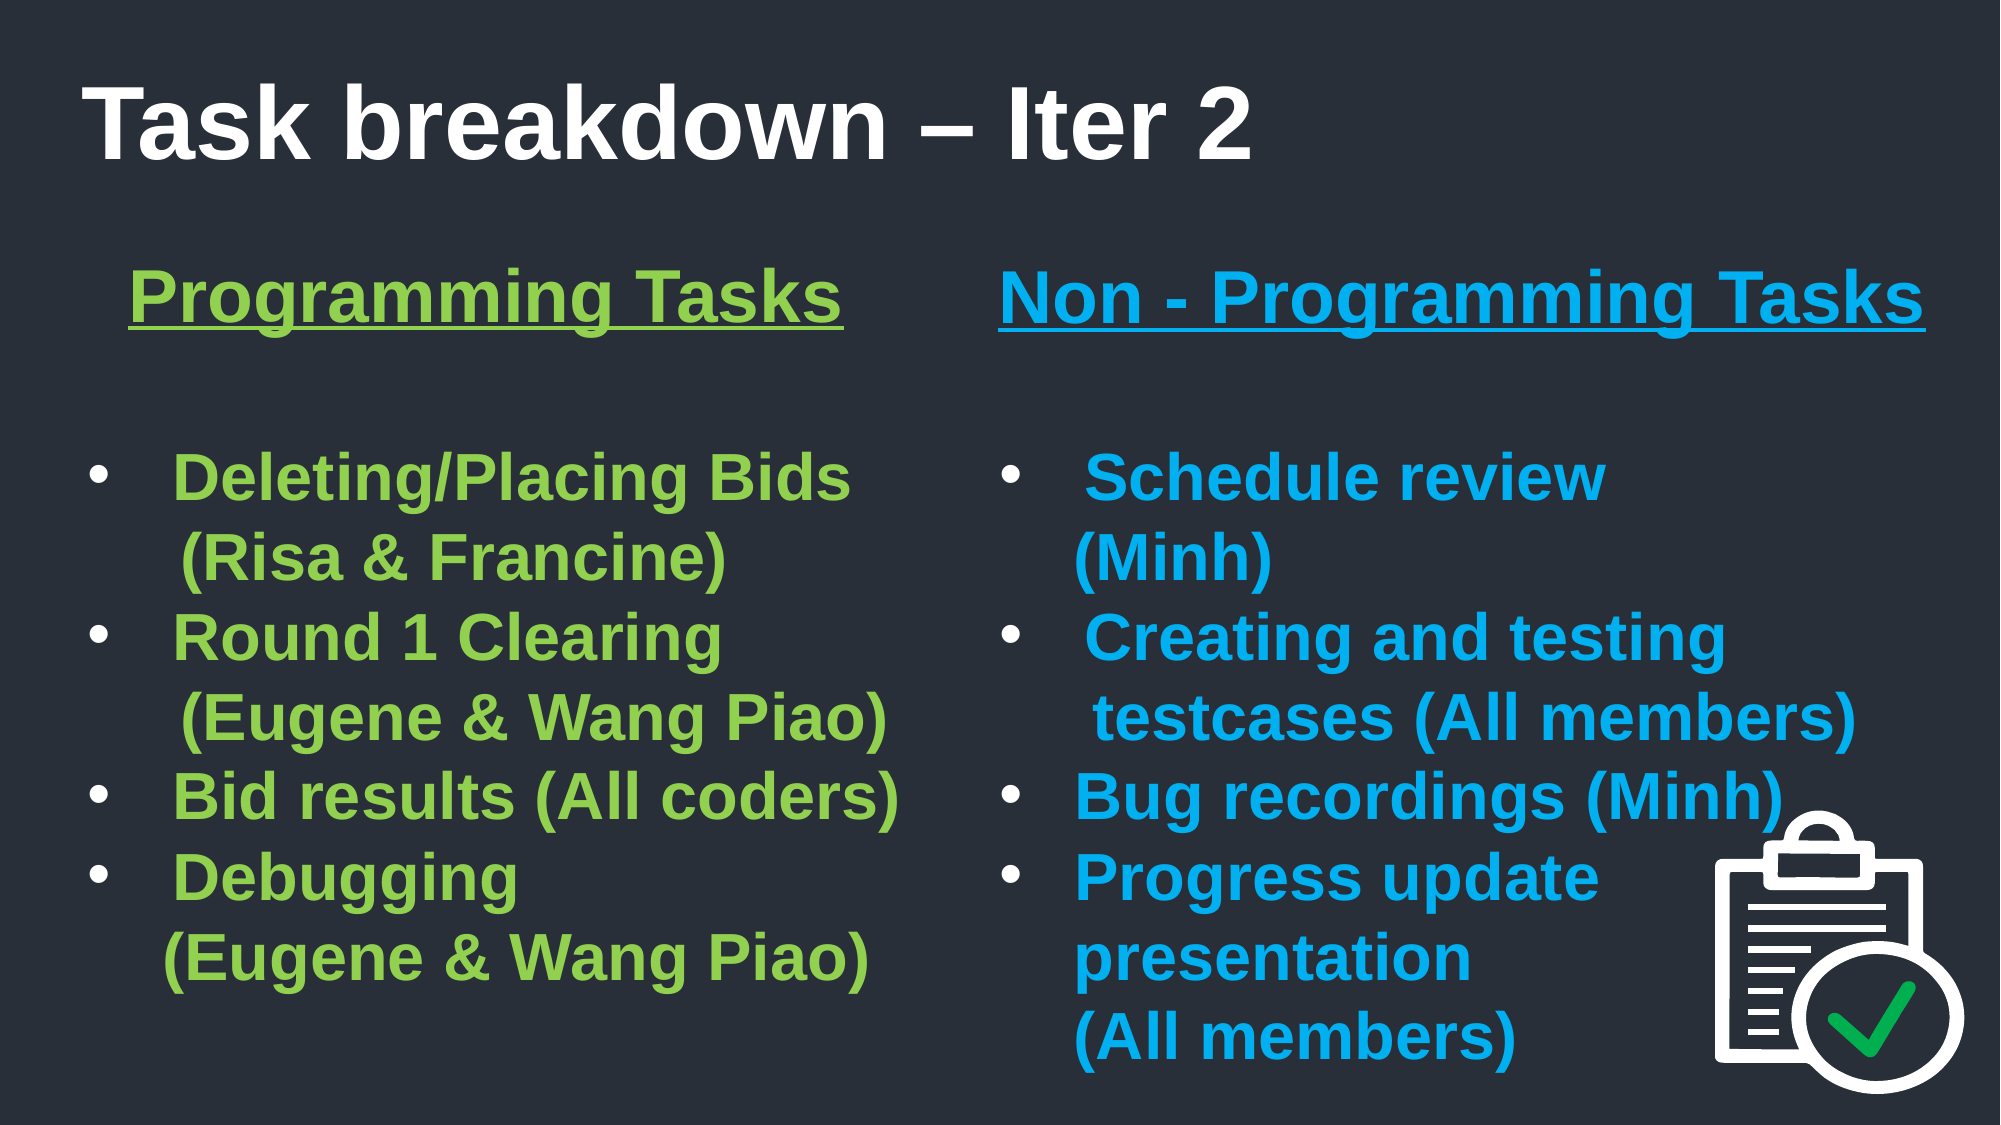

Task breakdown – Iter 2
Programming Tasks
Non - Programming Tasks
Deleting/Placing Bids
     (Risa & Francine)
Round 1 Clearing
     (Eugene & Wang Piao)
Bid results (All coders)
Debugging
    (Eugene & Wang Piao)

Schedule review
    (Minh)
Creating and testing
     testcases (All members)
Bug recordings (Minh)
Progress update
    presentation
    (All members)